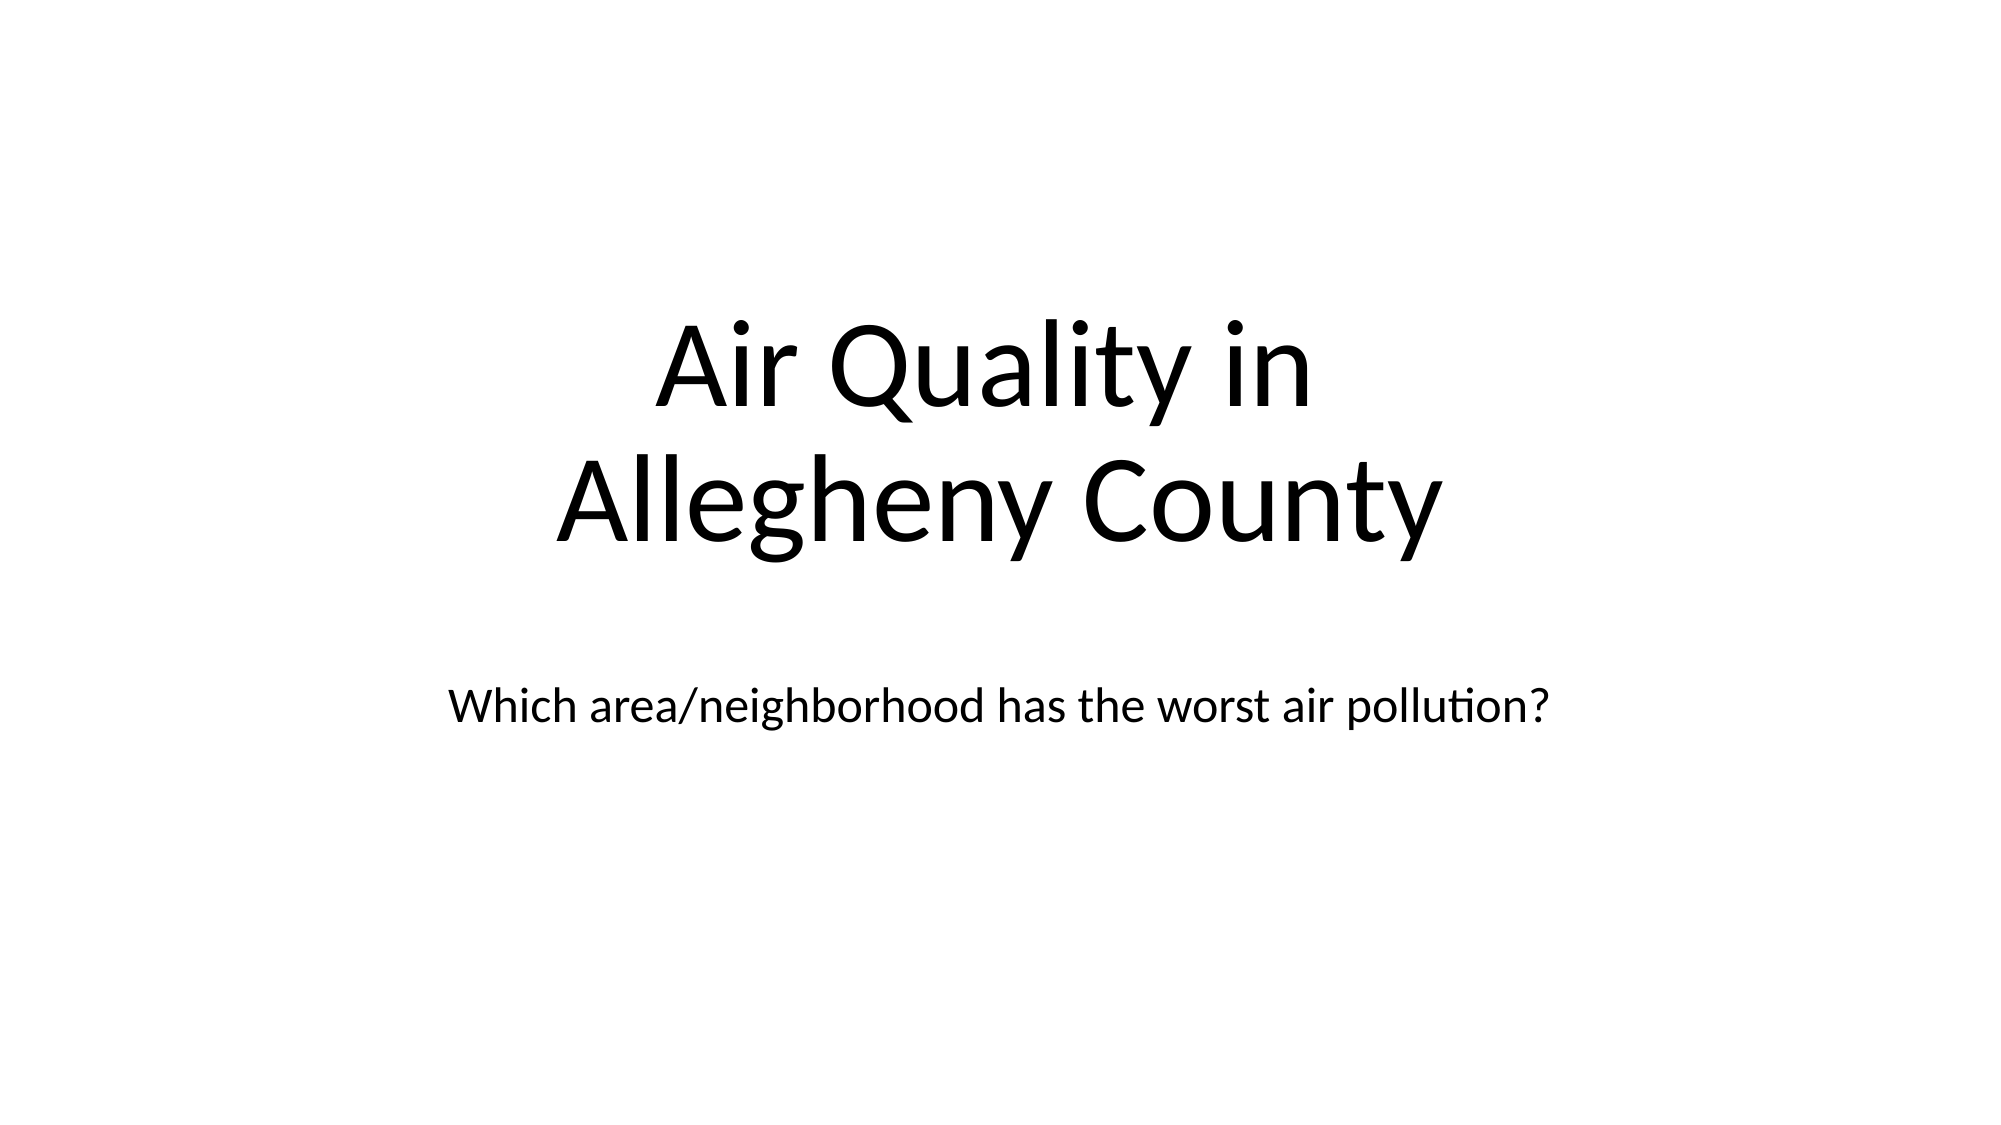

# Air Quality in Allegheny County

Which area/neighborhood has the worst air pollution?